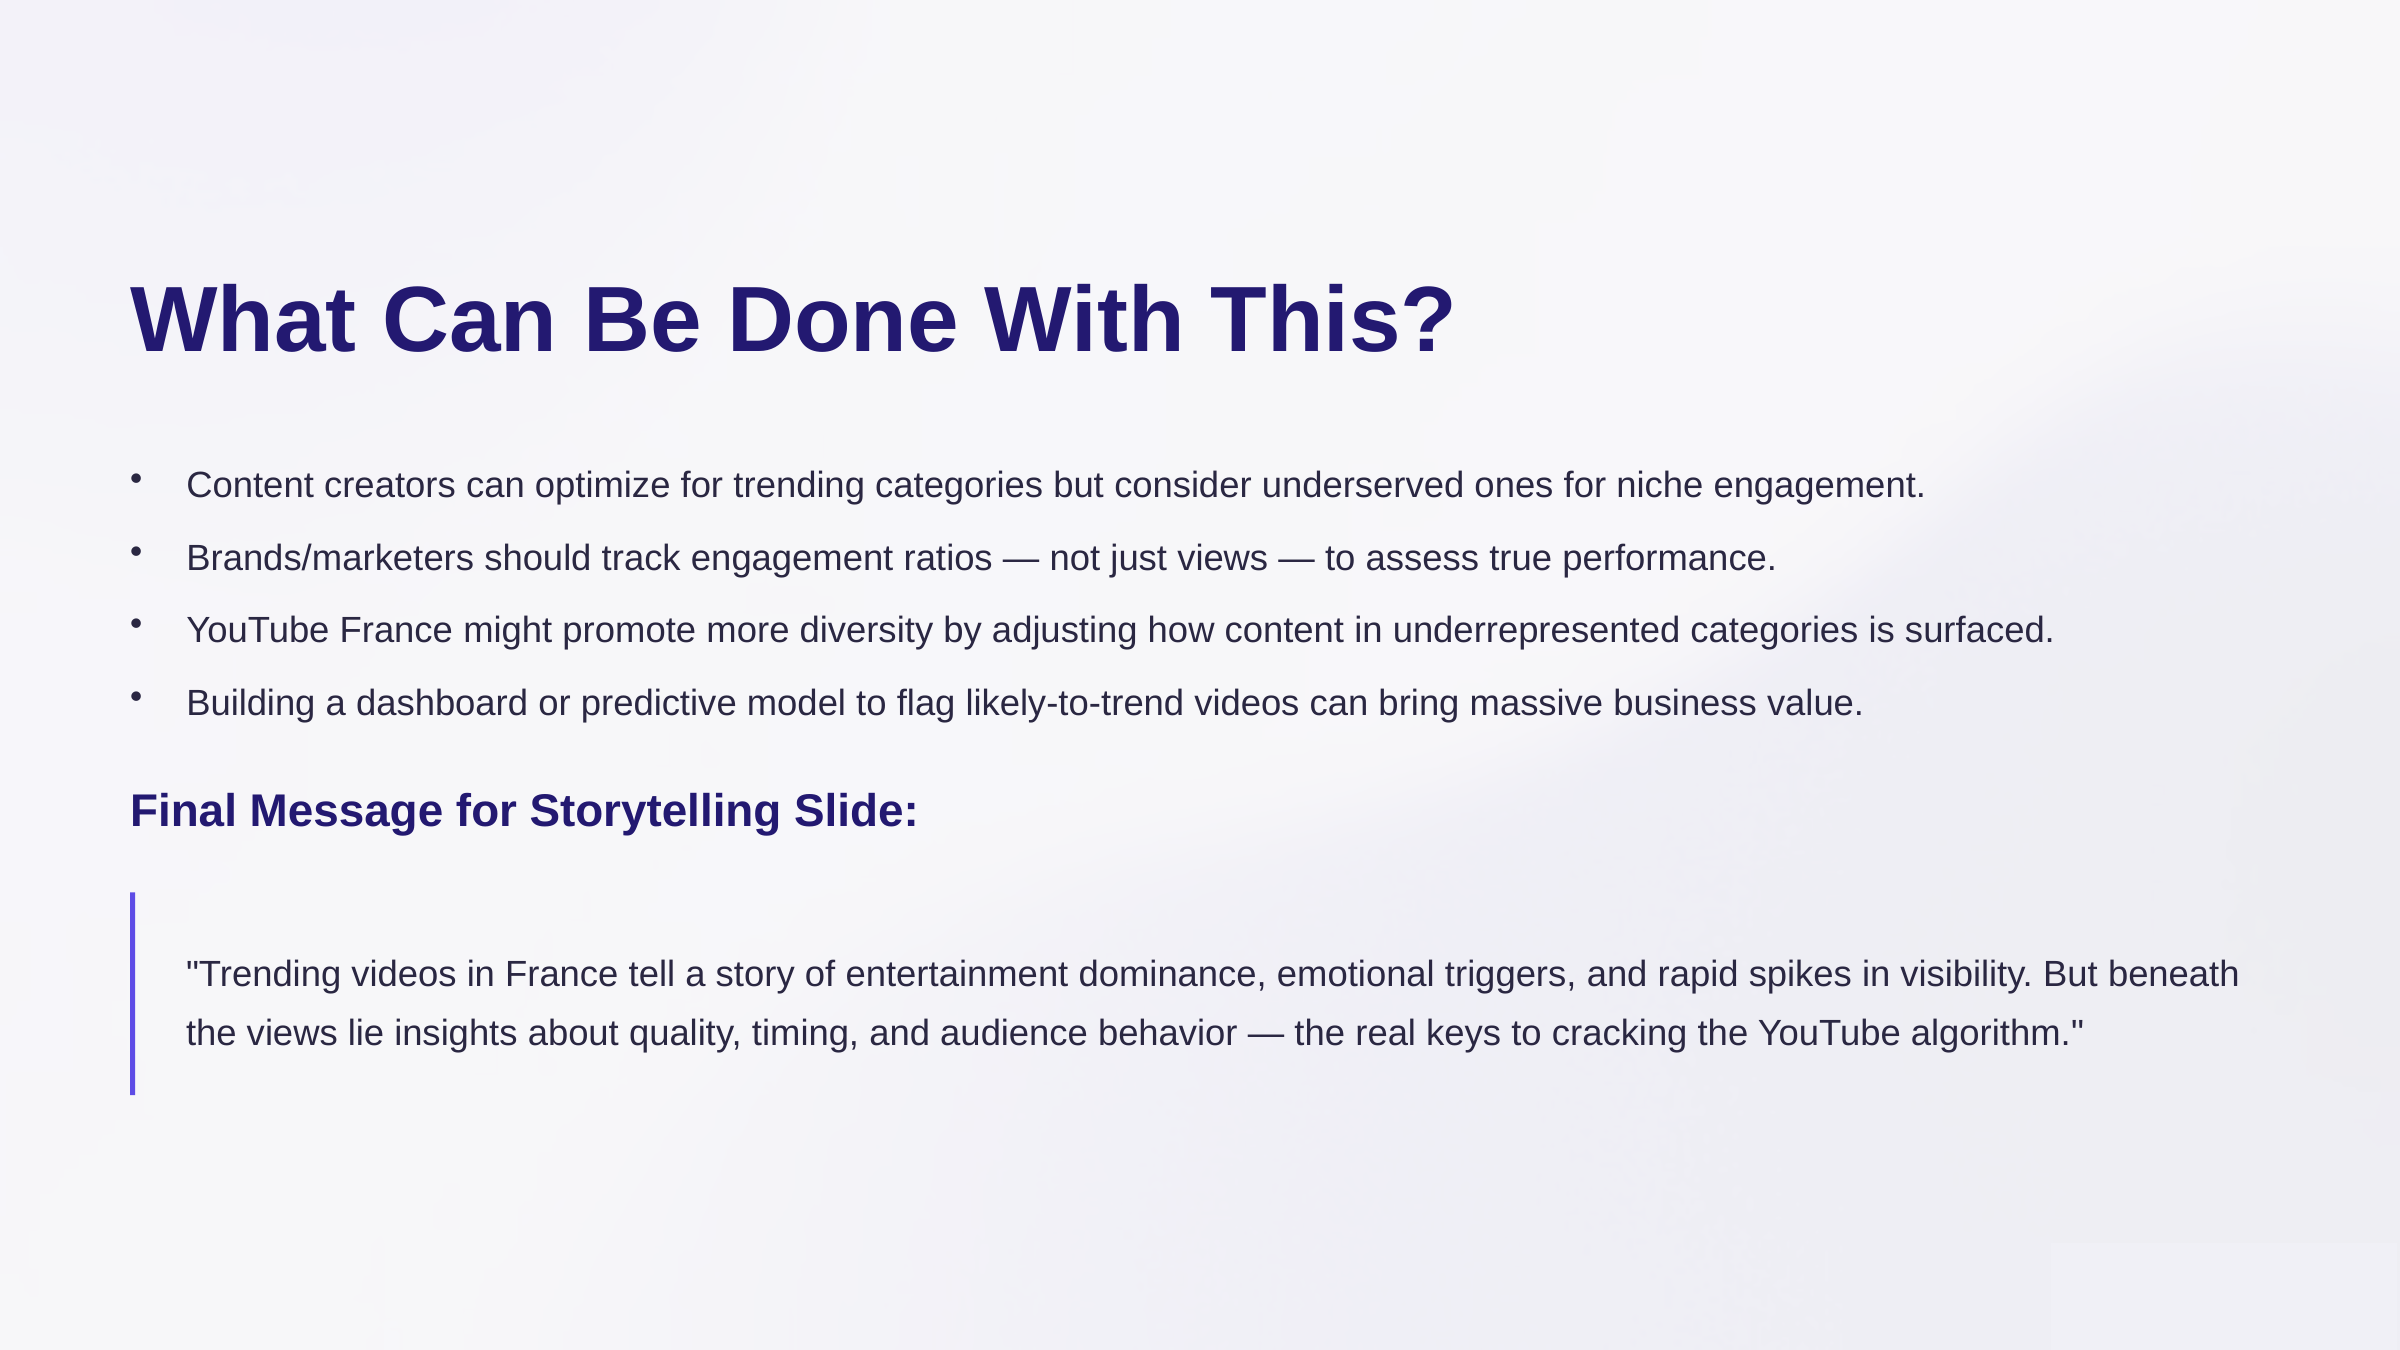

What Can Be Done With This?
Content creators can optimize for trending categories but consider underserved ones for niche engagement.
Brands/marketers should track engagement ratios — not just views — to assess true performance.
YouTube France might promote more diversity by adjusting how content in underrepresented categories is surfaced.
Building a dashboard or predictive model to flag likely-to-trend videos can bring massive business value.
Final Message for Storytelling Slide:

"Trending videos in France tell a story of entertainment dominance, emotional triggers, and rapid spikes in visibility. But beneath the views lie insights about quality, timing, and audience behavior — the real keys to cracking the YouTube algorithm."